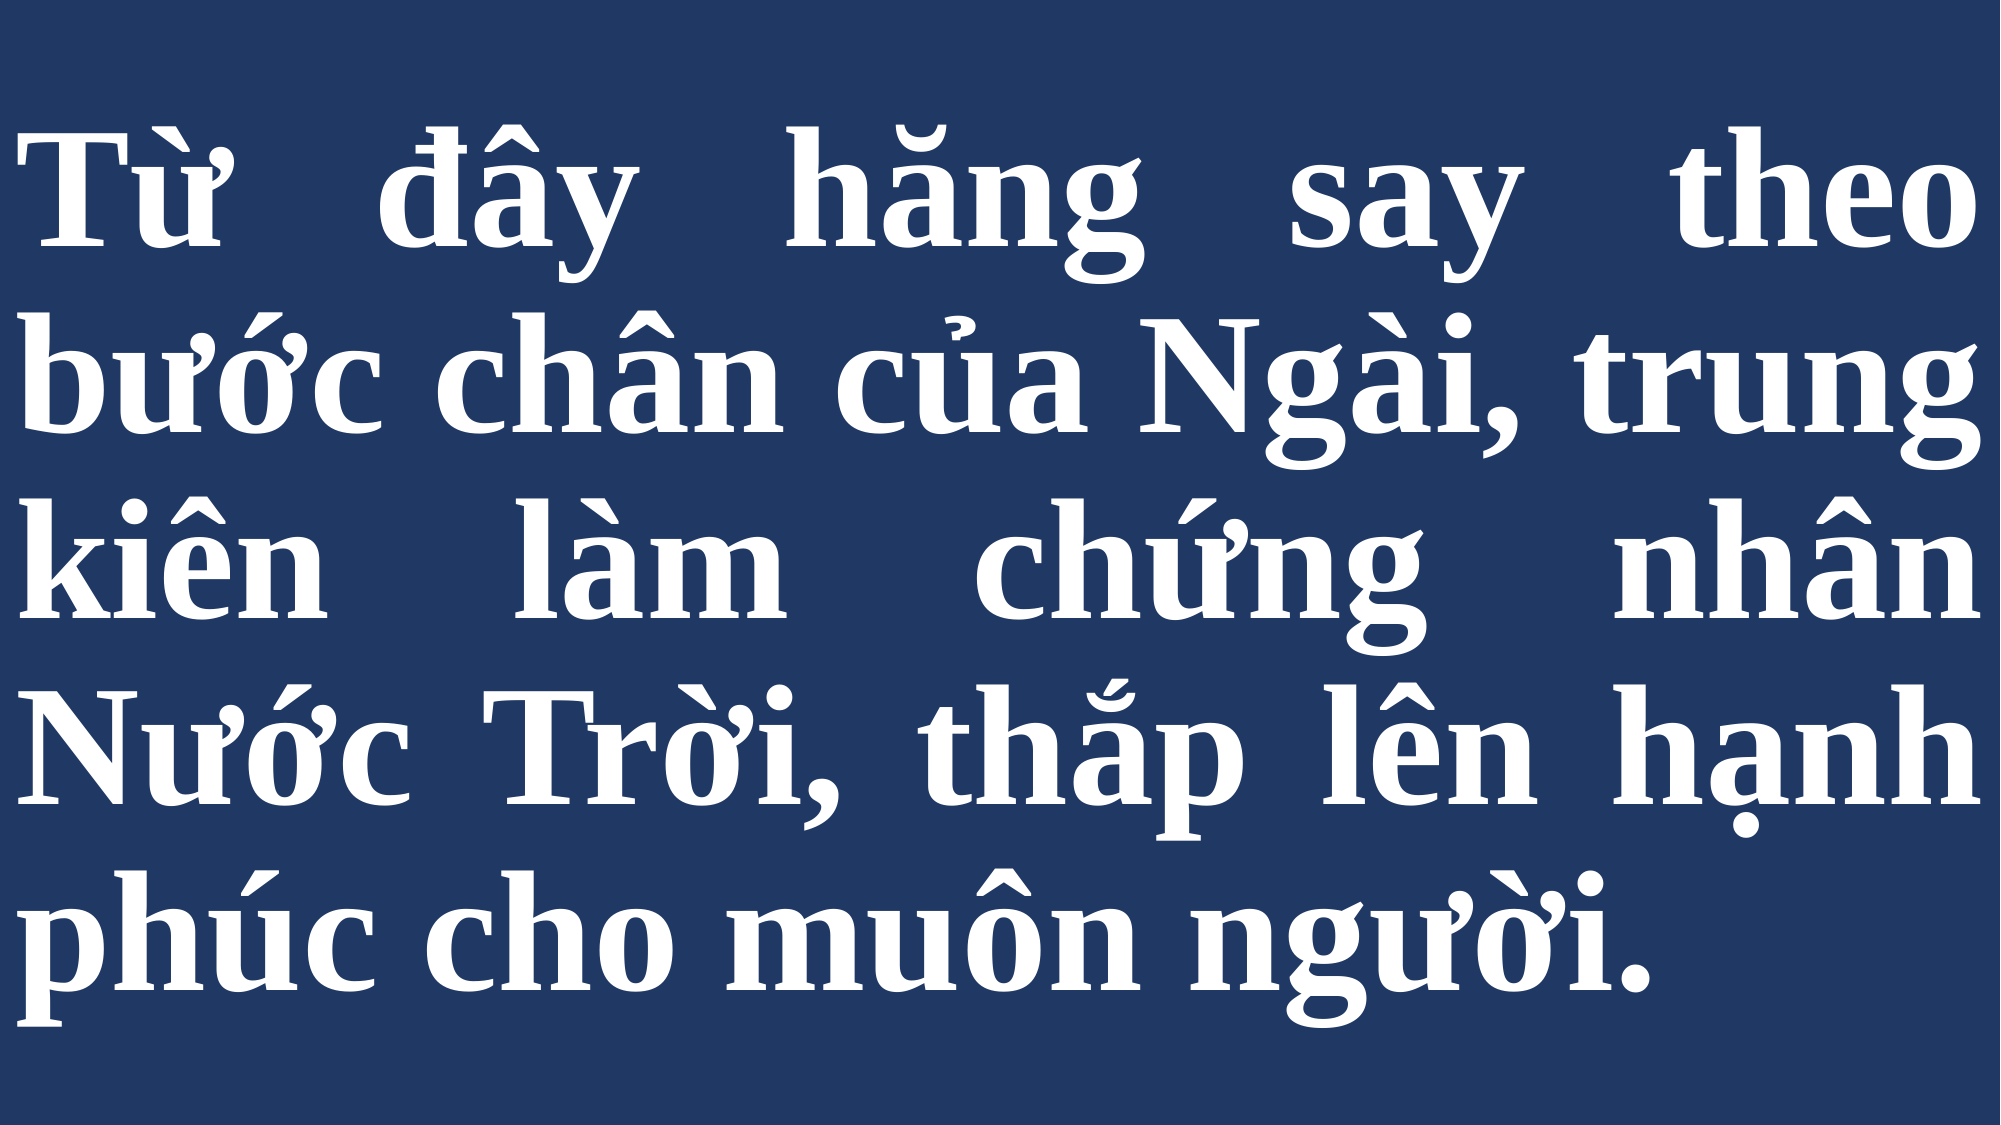

# Từ đây hăng say theo bước chân của Ngài, trung kiên làm chứng nhân Nước Trời, thắp lên hạnh phúc cho muôn người.